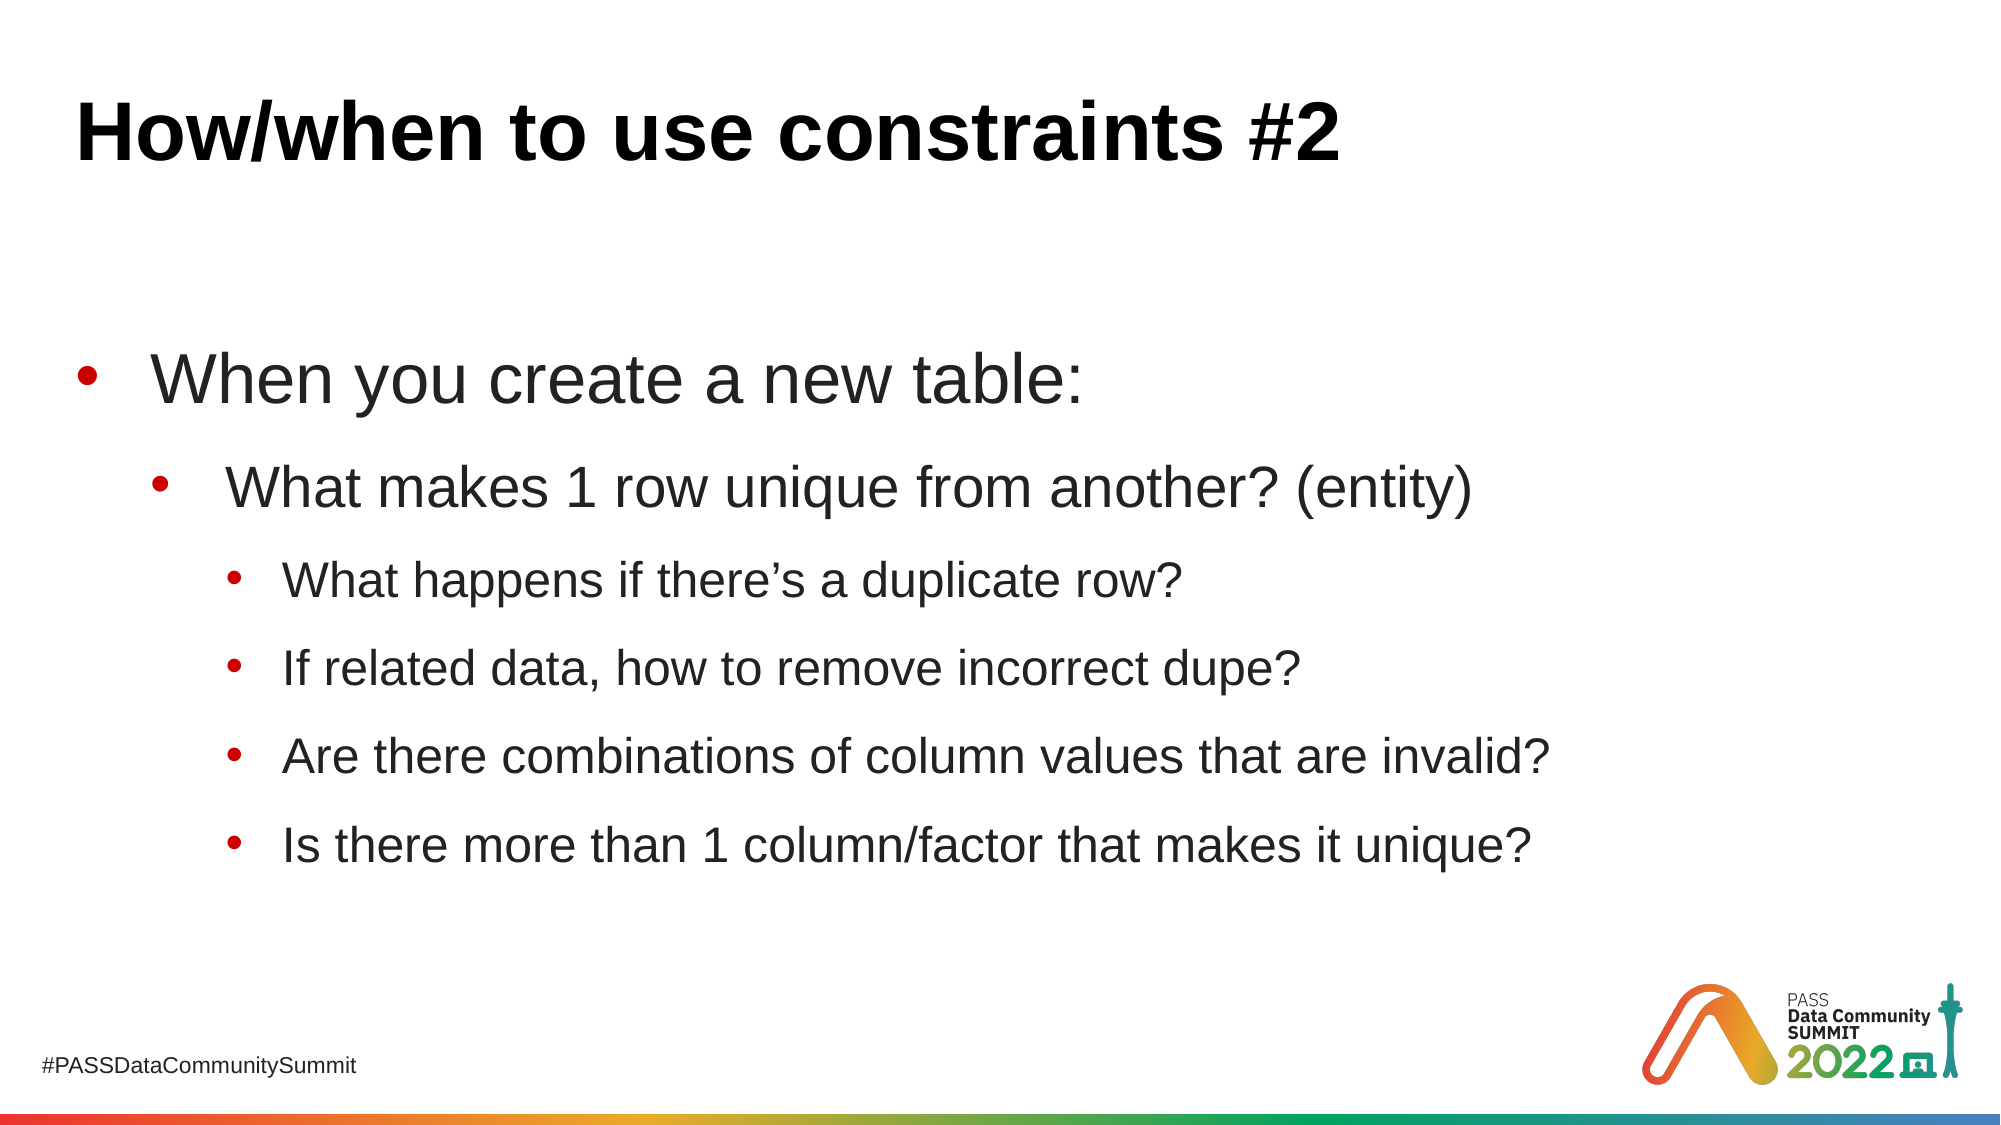

# How/when to use constraints #2
When you create a new table:
What makes 1 row unique from another? (entity)
What happens if there’s a duplicate row?
If related data, how to remove incorrect dupe?
Are there combinations of column values that are invalid?
Is there more than 1 column/factor that makes it unique?